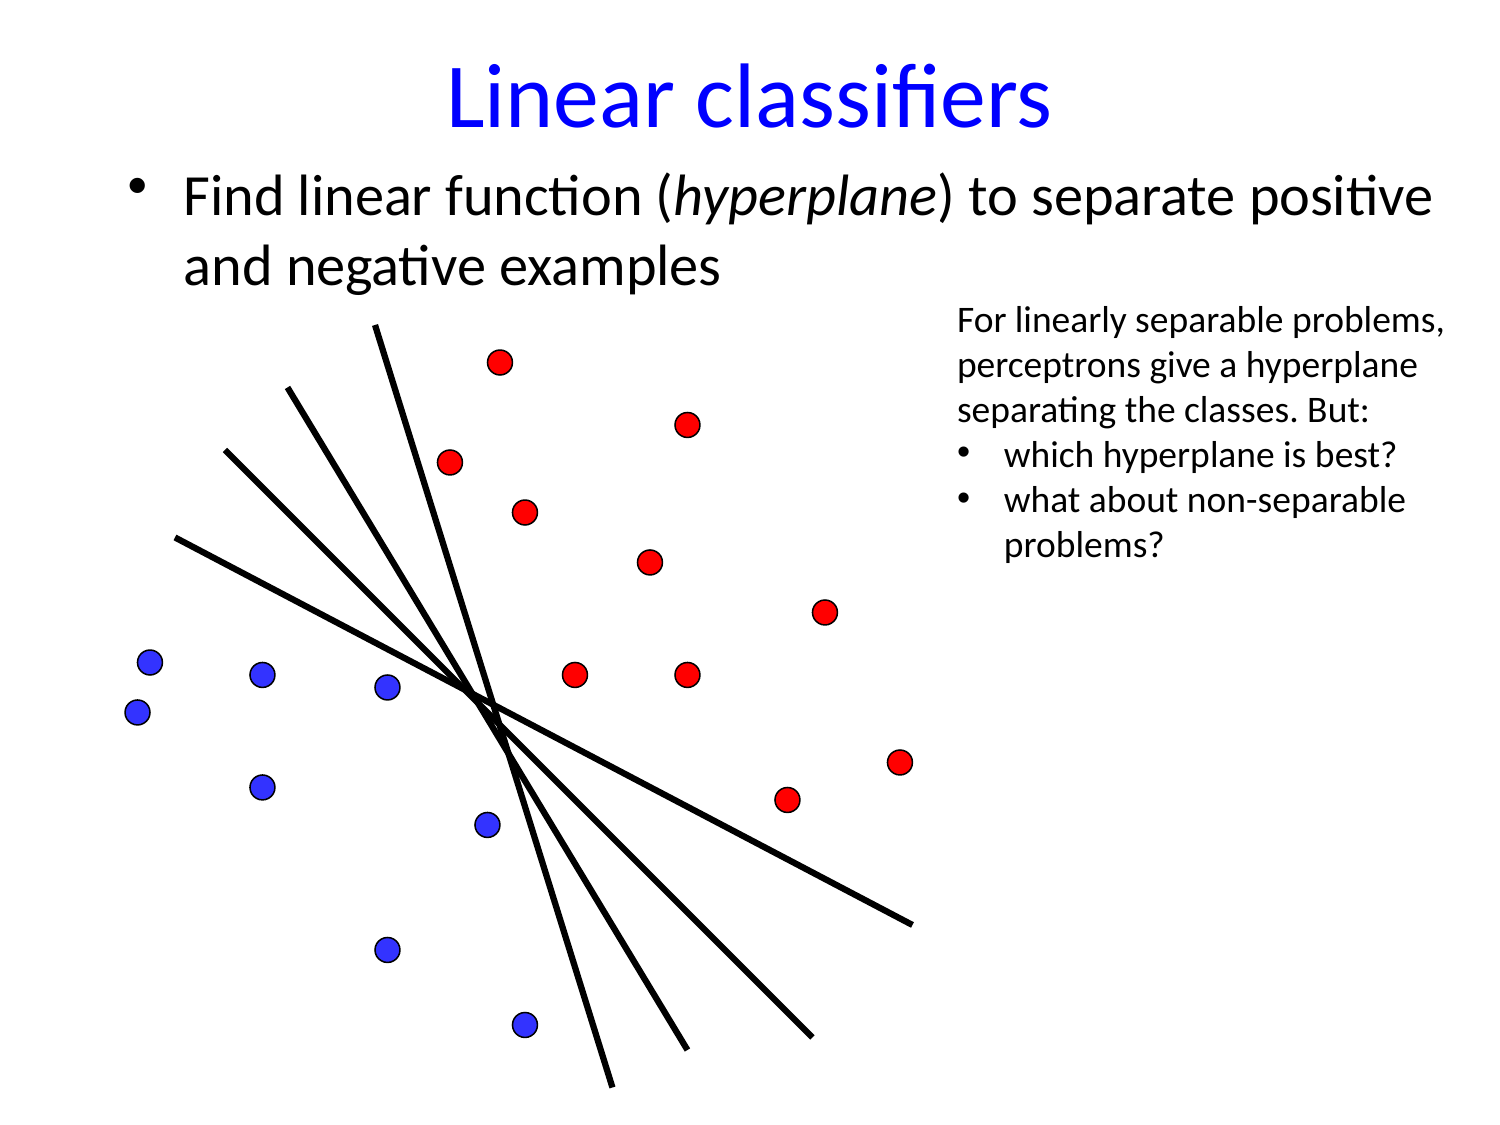

# Linear classifiers
Find linear function (hyperplane) to separate positive and negative examples
For linearly separable problems, perceptrons give a hyperplane separating the classes. But:
which hyperplane is best?
what about non-separable problems?